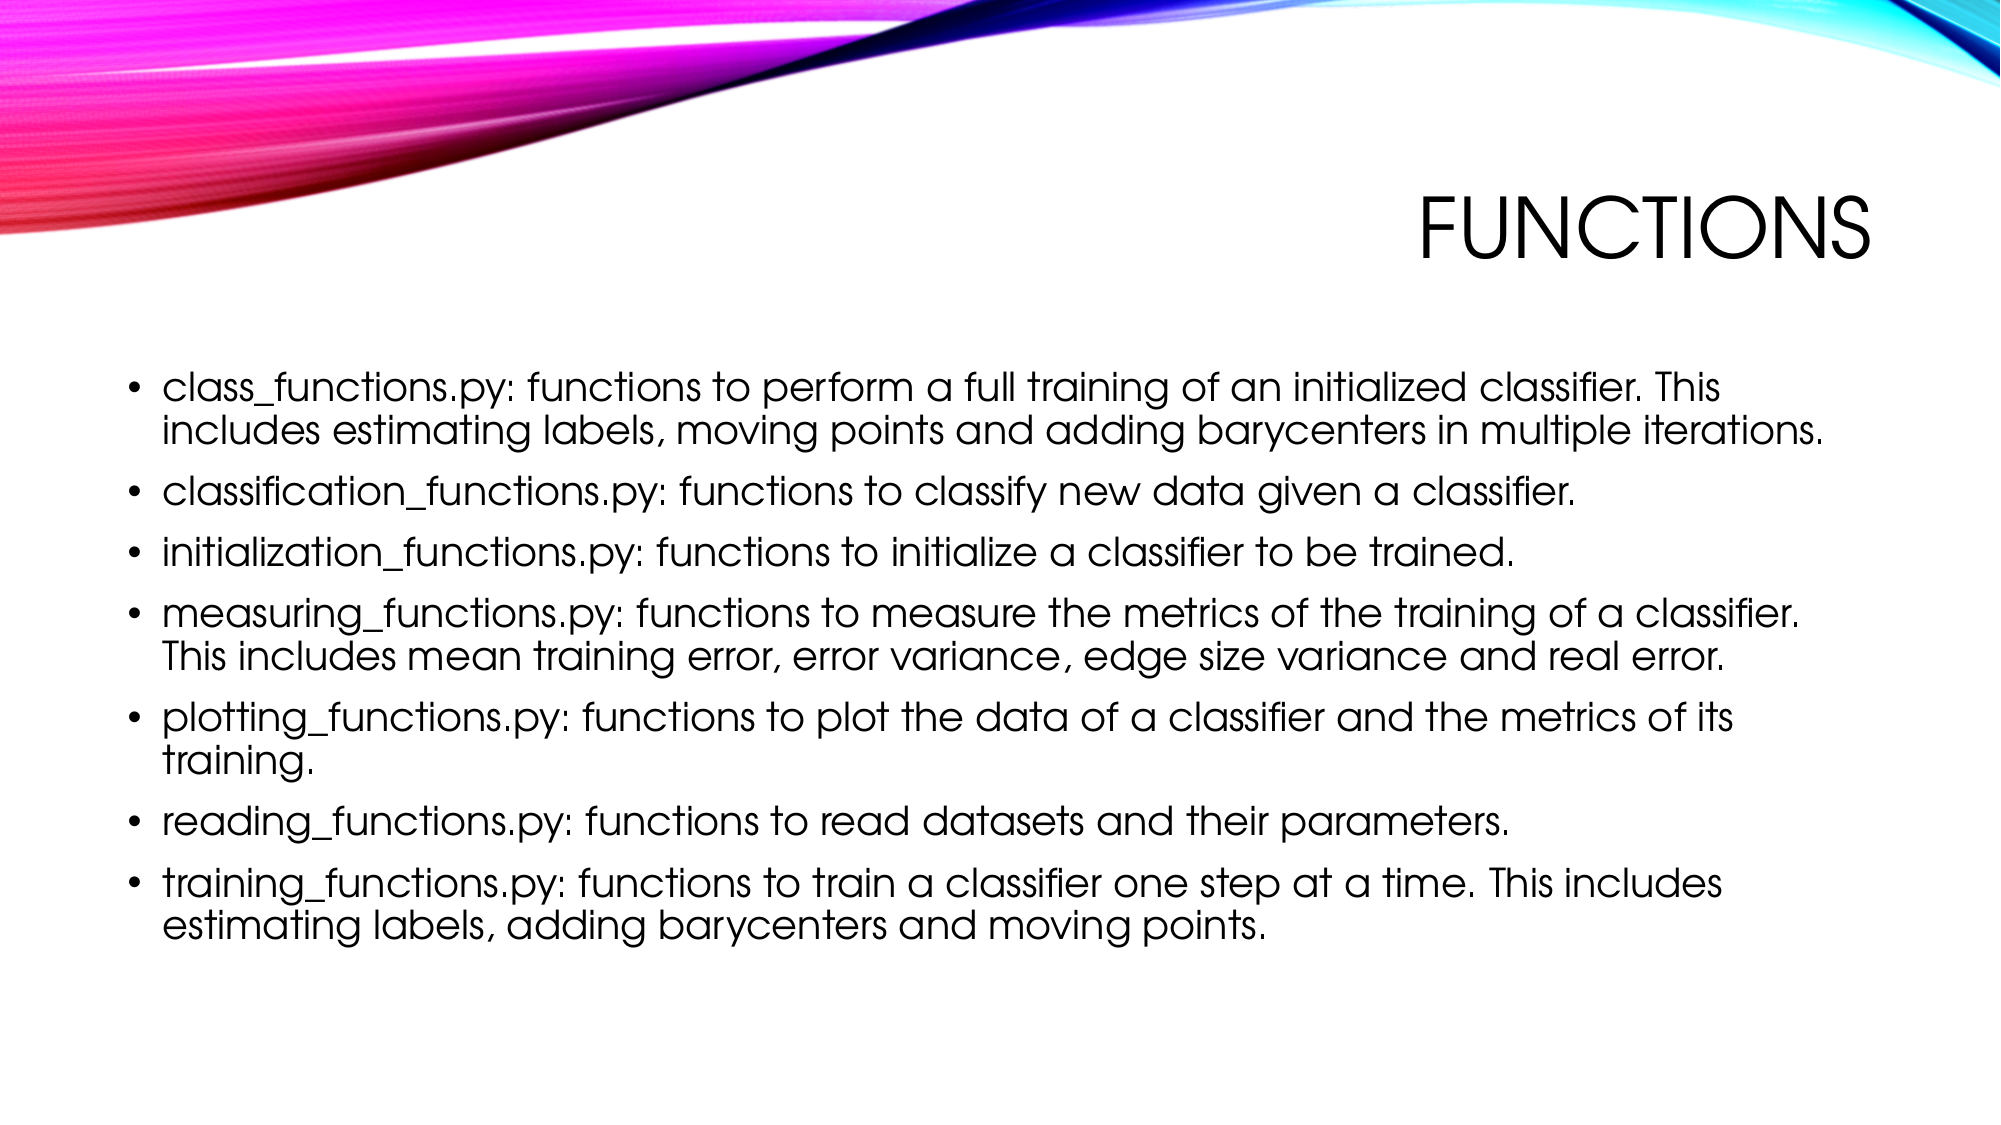

# functions
class_functions.py: functions to perform a full training of an initialized classifier. This includes estimating labels, moving points and adding barycenters in multiple iterations.
classification_functions.py: functions to classify new data given a classifier.
initialization_functions.py: functions to initialize a classifier to be trained.
measuring_functions.py: functions to measure the metrics of the training of a classifier. This includes mean training error, error variance, edge size variance and real error.
plotting_functions.py: functions to plot the data of a classifier and the metrics of its training.
reading_functions.py: functions to read datasets and their parameters.
training_functions.py: functions to train a classifier one step at a time. This includes estimating labels, adding barycenters and moving points.